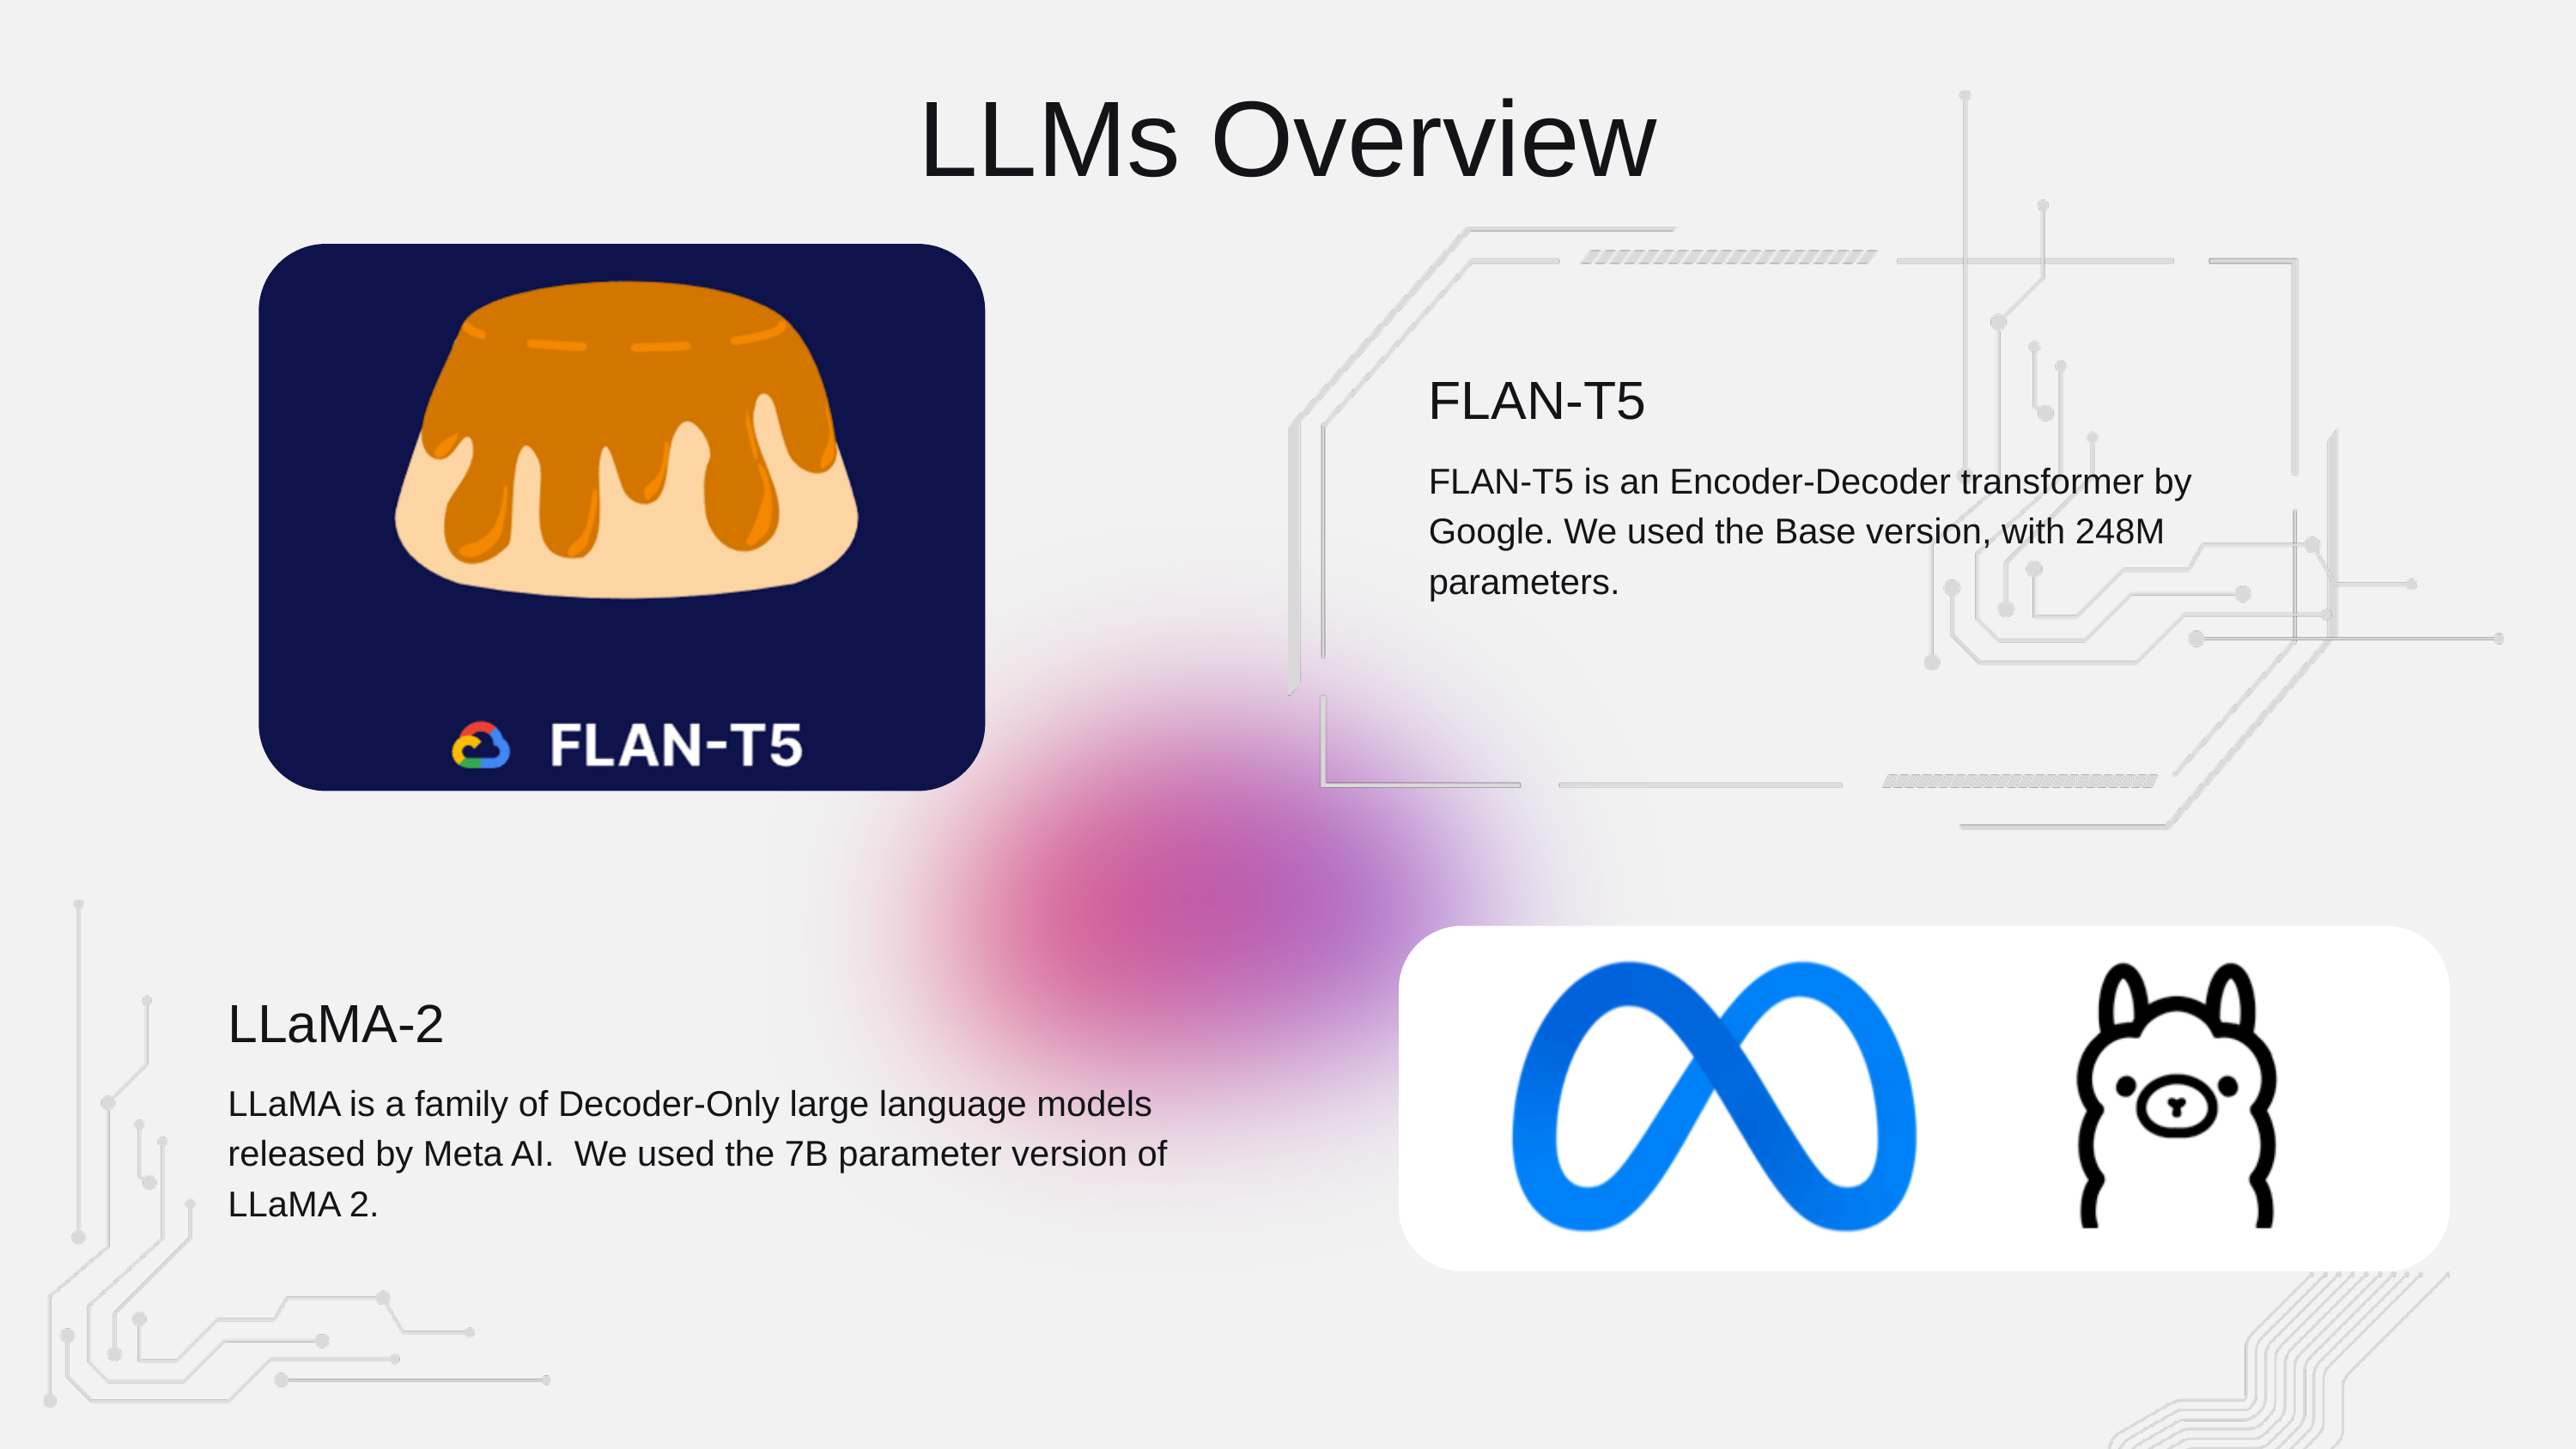

LLMs Overview

FLAN-T5
FLAN-T5 is an Encoder-Decoder transformer by Google. We used the Base version, with 248M parameters.

LLaMA-2
LLaMA is a family of Decoder-Only large language models released by Meta AI.  We used the 7B parameter version of LLaMA 2.